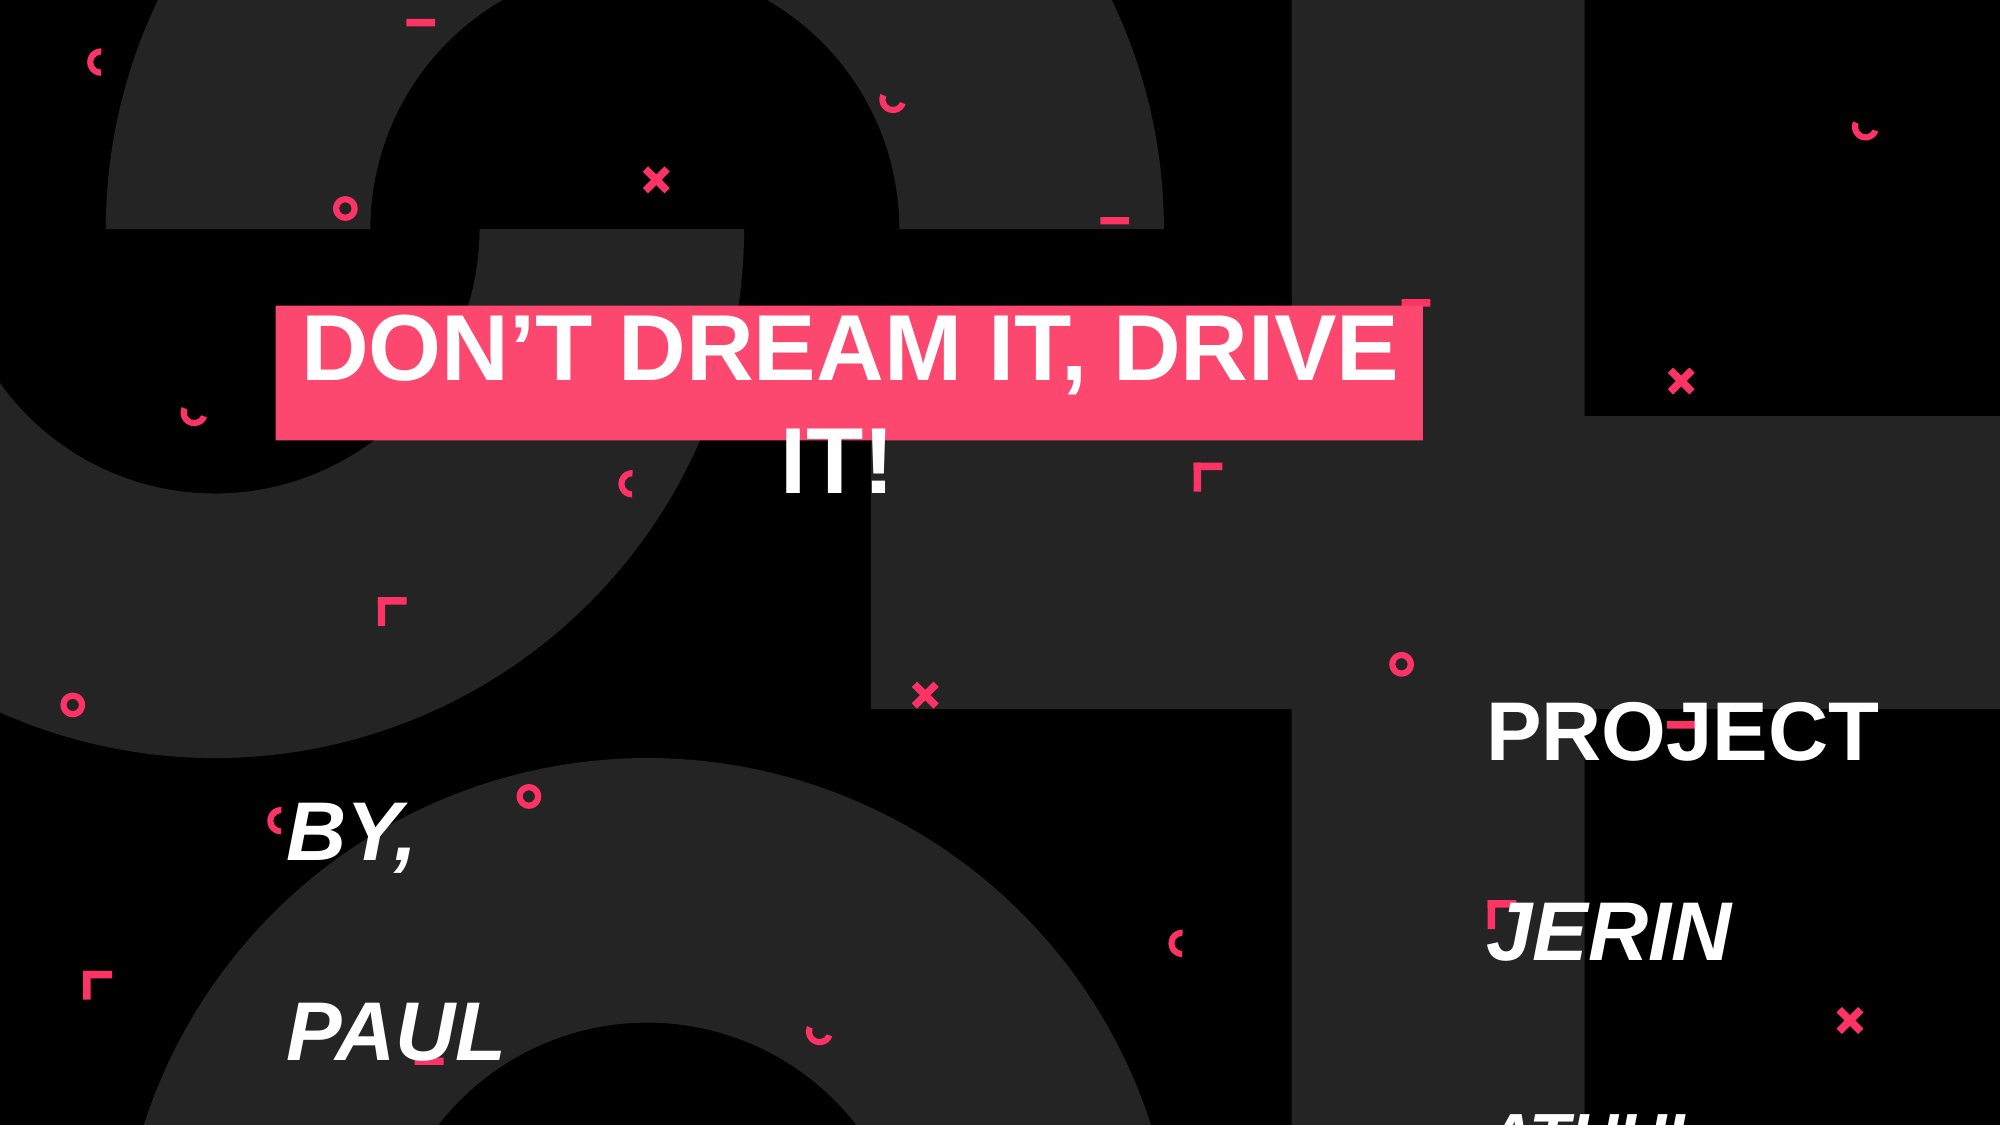

DON’T DREAM IT, DRIVE IT!

								PROJECT BY,
								JERIN PAUL
								ATHUL KRISHNA
						                ASWIN ALEX REXY